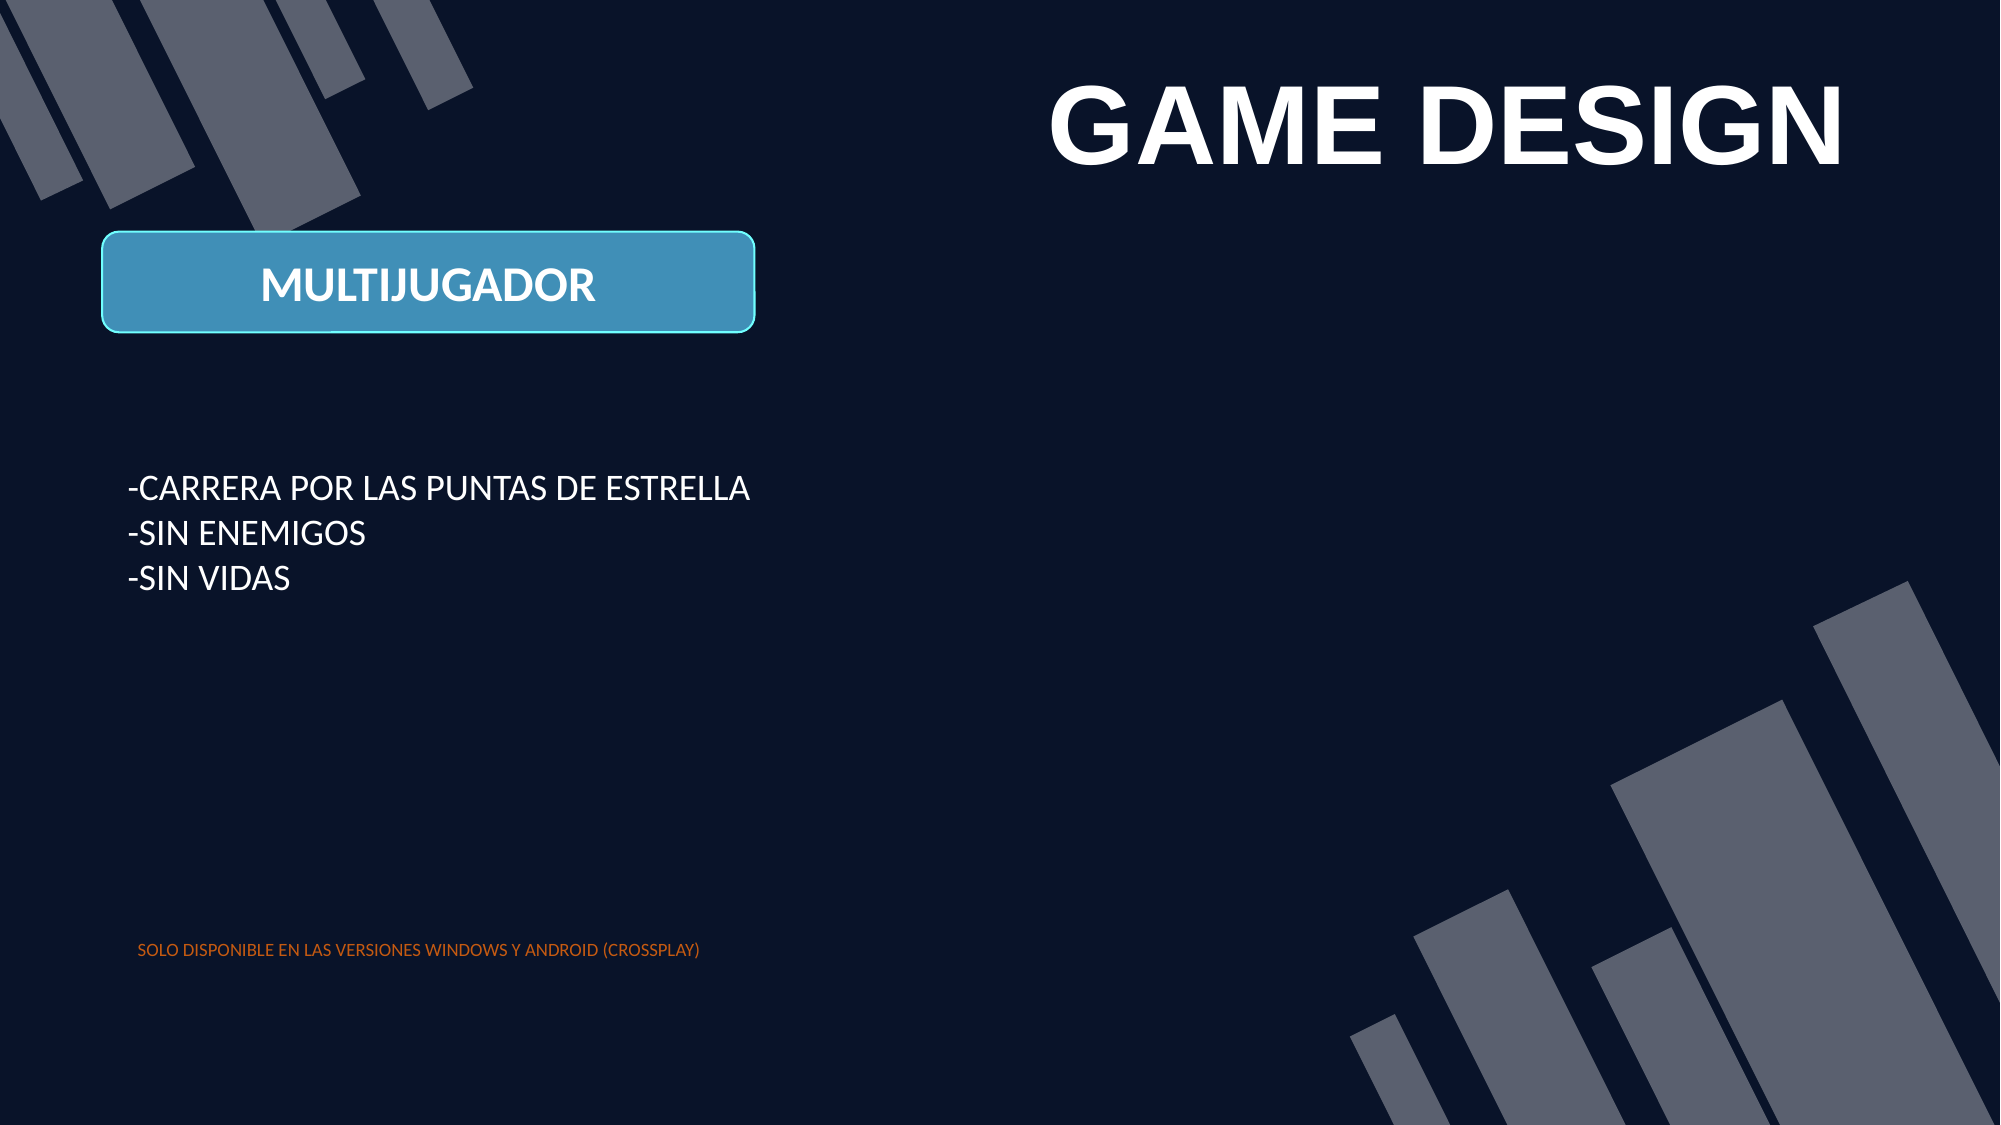

GAME DESIGN
MULTIJUGADOR
-CARRERA POR LAS PUNTAS DE ESTRELLA
-SIN ENEMIGOS
-SIN VIDAS
SOLO DISPONIBLE EN LAS VERSIONES WINDOWS Y ANDROID (CROSSPLAY)